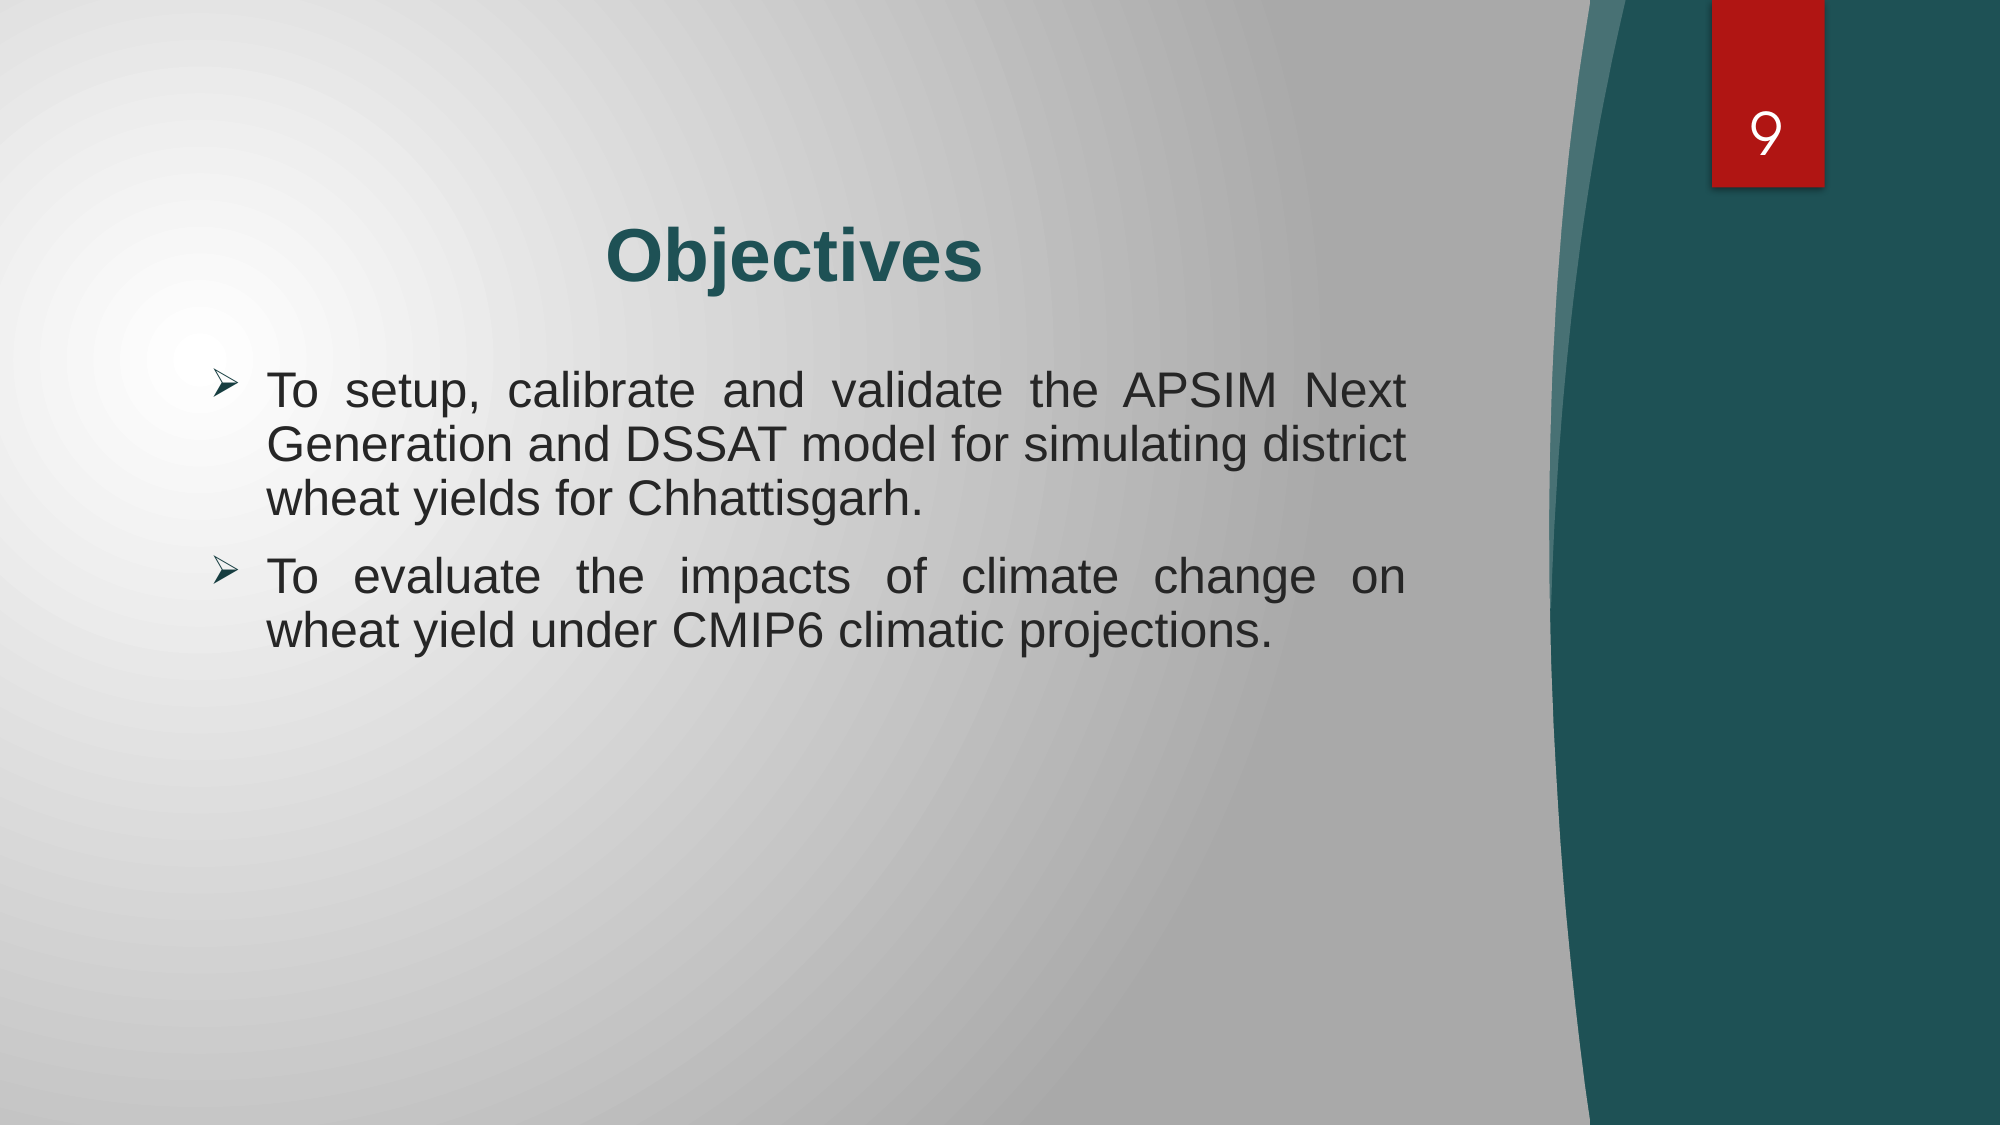

9
# Objectives
To setup, calibrate and validate the APSIM Next Generation and DSSAT model for simulating district wheat yields for Chhattisgarh.
To evaluate the impacts of climate change on wheat yield under CMIP6 climatic projections.